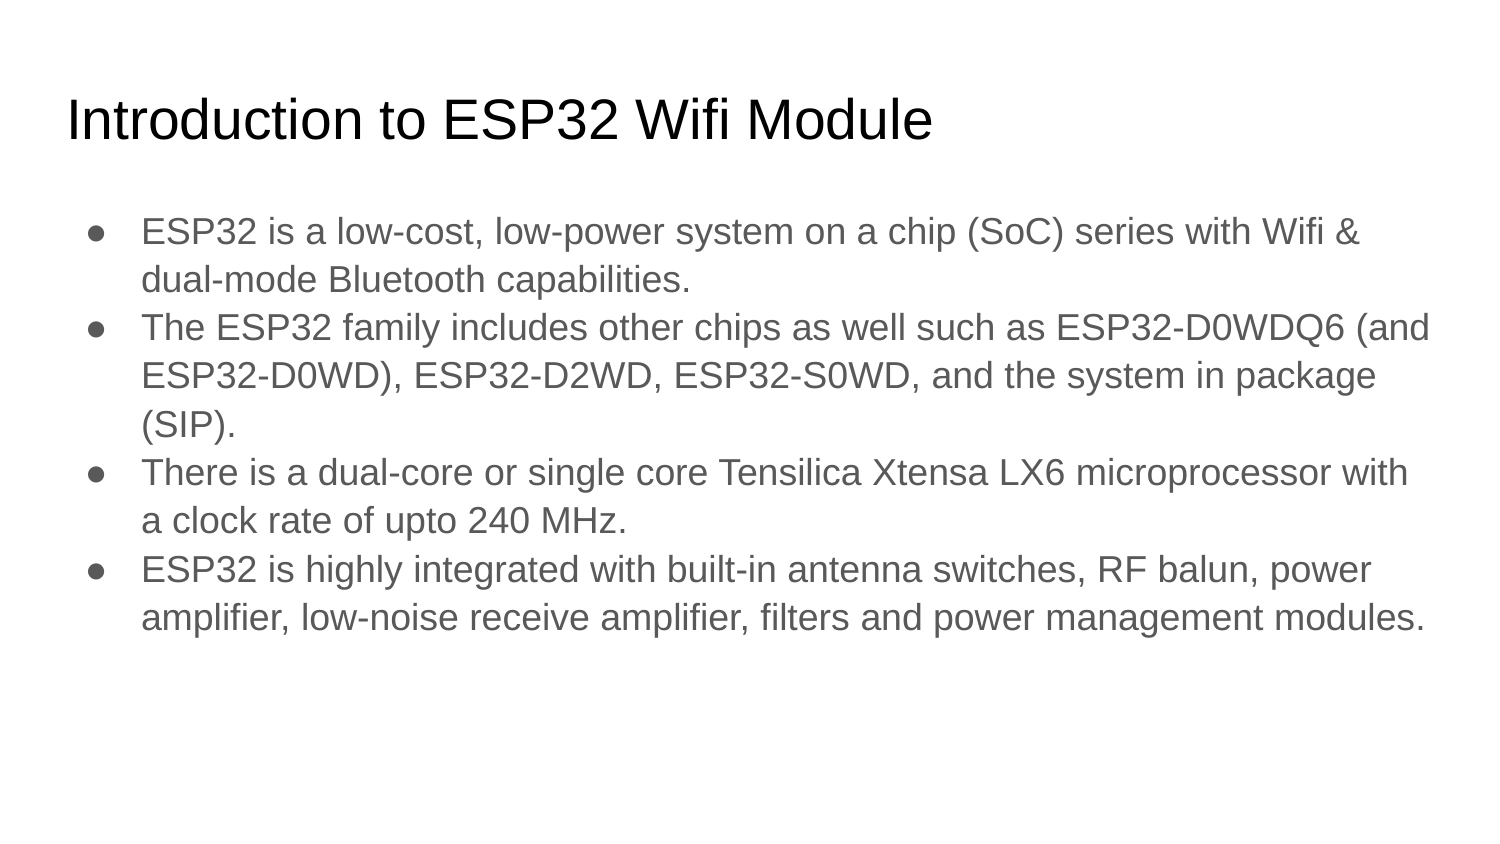

# Introduction to ESP32 Wifi Module
ESP32 is a low-cost, low-power system on a chip (SoC) series with Wifi & dual-mode Bluetooth capabilities.
The ESP32 family includes other chips as well such as ESP32-D0WDQ6 (and ESP32-D0WD), ESP32-D2WD, ESP32-S0WD, and the system in package (SIP).
There is a dual-core or single core Tensilica Xtensa LX6 microprocessor with a clock rate of upto 240 MHz.
ESP32 is highly integrated with built-in antenna switches, RF balun, power amplifier, low-noise receive amplifier, filters and power management modules.